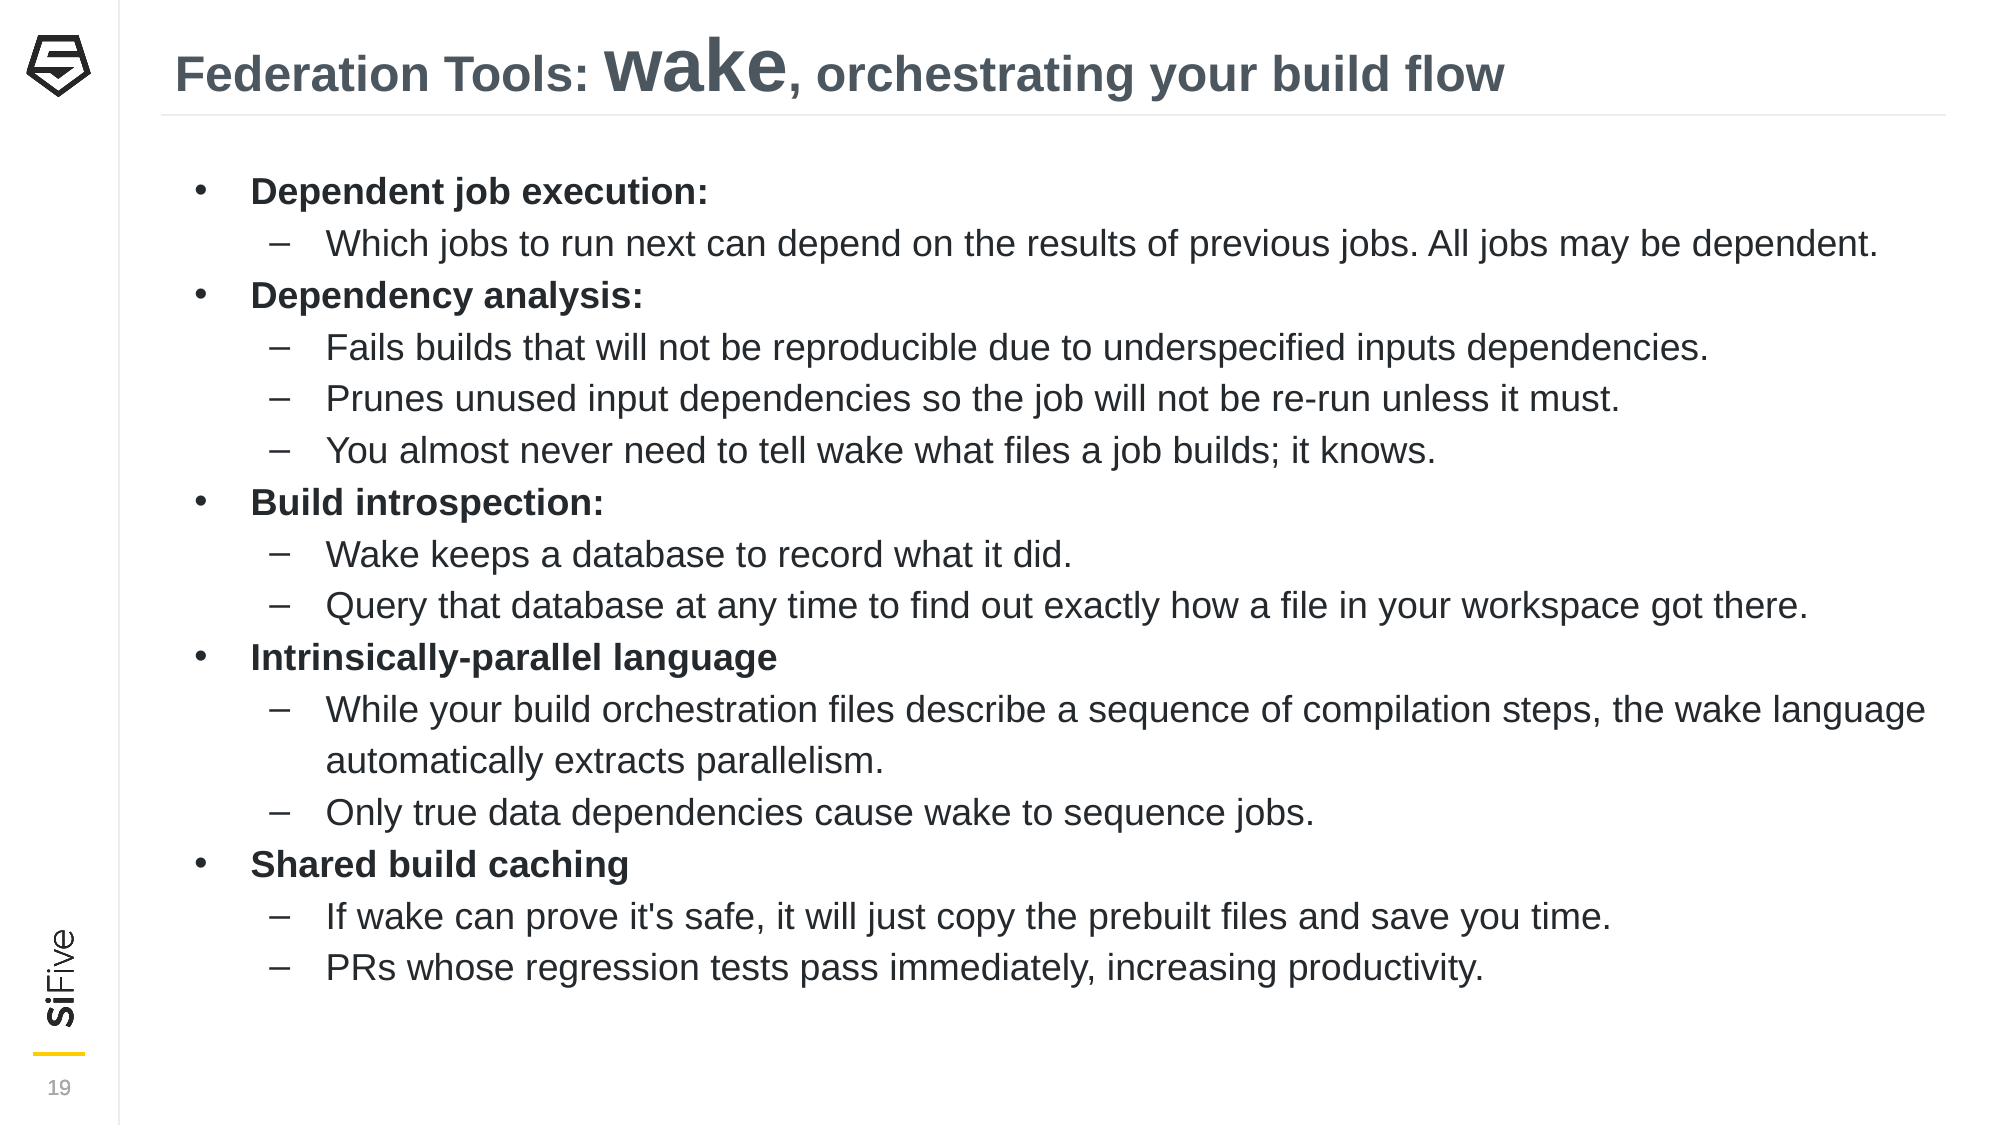

# Federation Tools: wake, orchestrating your build flow
Dependent job execution:
Which jobs to run next can depend on the results of previous jobs. All jobs may be dependent.
Dependency analysis:
Fails builds that will not be reproducible due to underspecified inputs dependencies.
Prunes unused input dependencies so the job will not be re-run unless it must.
You almost never need to tell wake what files a job builds; it knows.
Build introspection:
Wake keeps a database to record what it did.
Query that database at any time to find out exactly how a file in your workspace got there.
Intrinsically-parallel language
While your build orchestration files describe a sequence of compilation steps, the wake language automatically extracts parallelism.
Only true data dependencies cause wake to sequence jobs.
Shared build caching
If wake can prove it's safe, it will just copy the prebuilt files and save you time.
PRs whose regression tests pass immediately, increasing productivity.